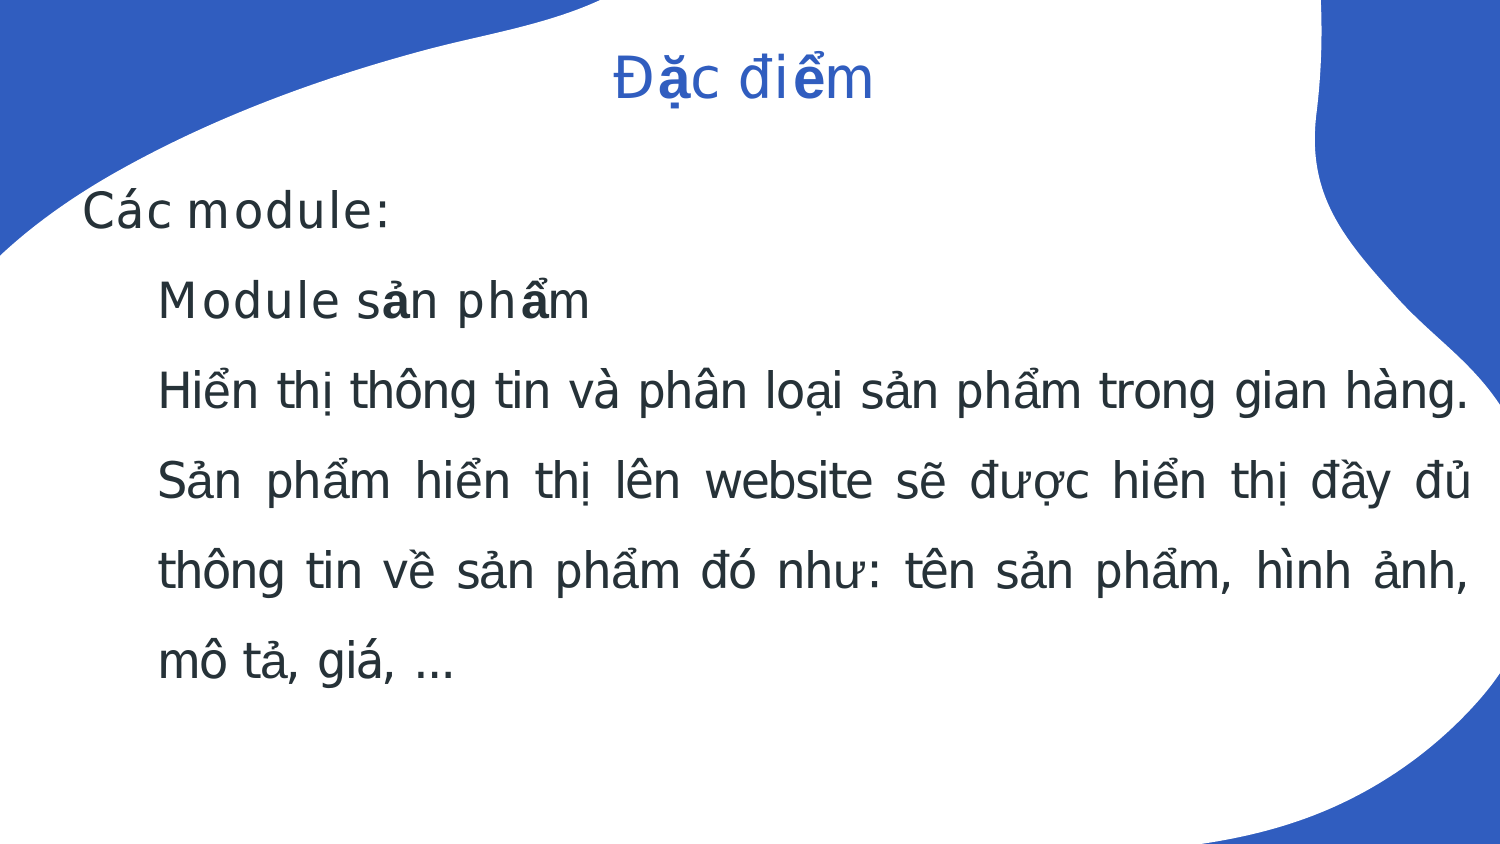

# Đặc điểm
Các module:
Module sản phẩm
Hiển thị thông tin và phân loại sản phẩm trong gian hàng. Sản phẩm hiển thị lên website sẽ được hiển thị đầy đủ thông tin về sản phẩm đó như: tên sản phẩm, hình ảnh, mô tả, giá, …